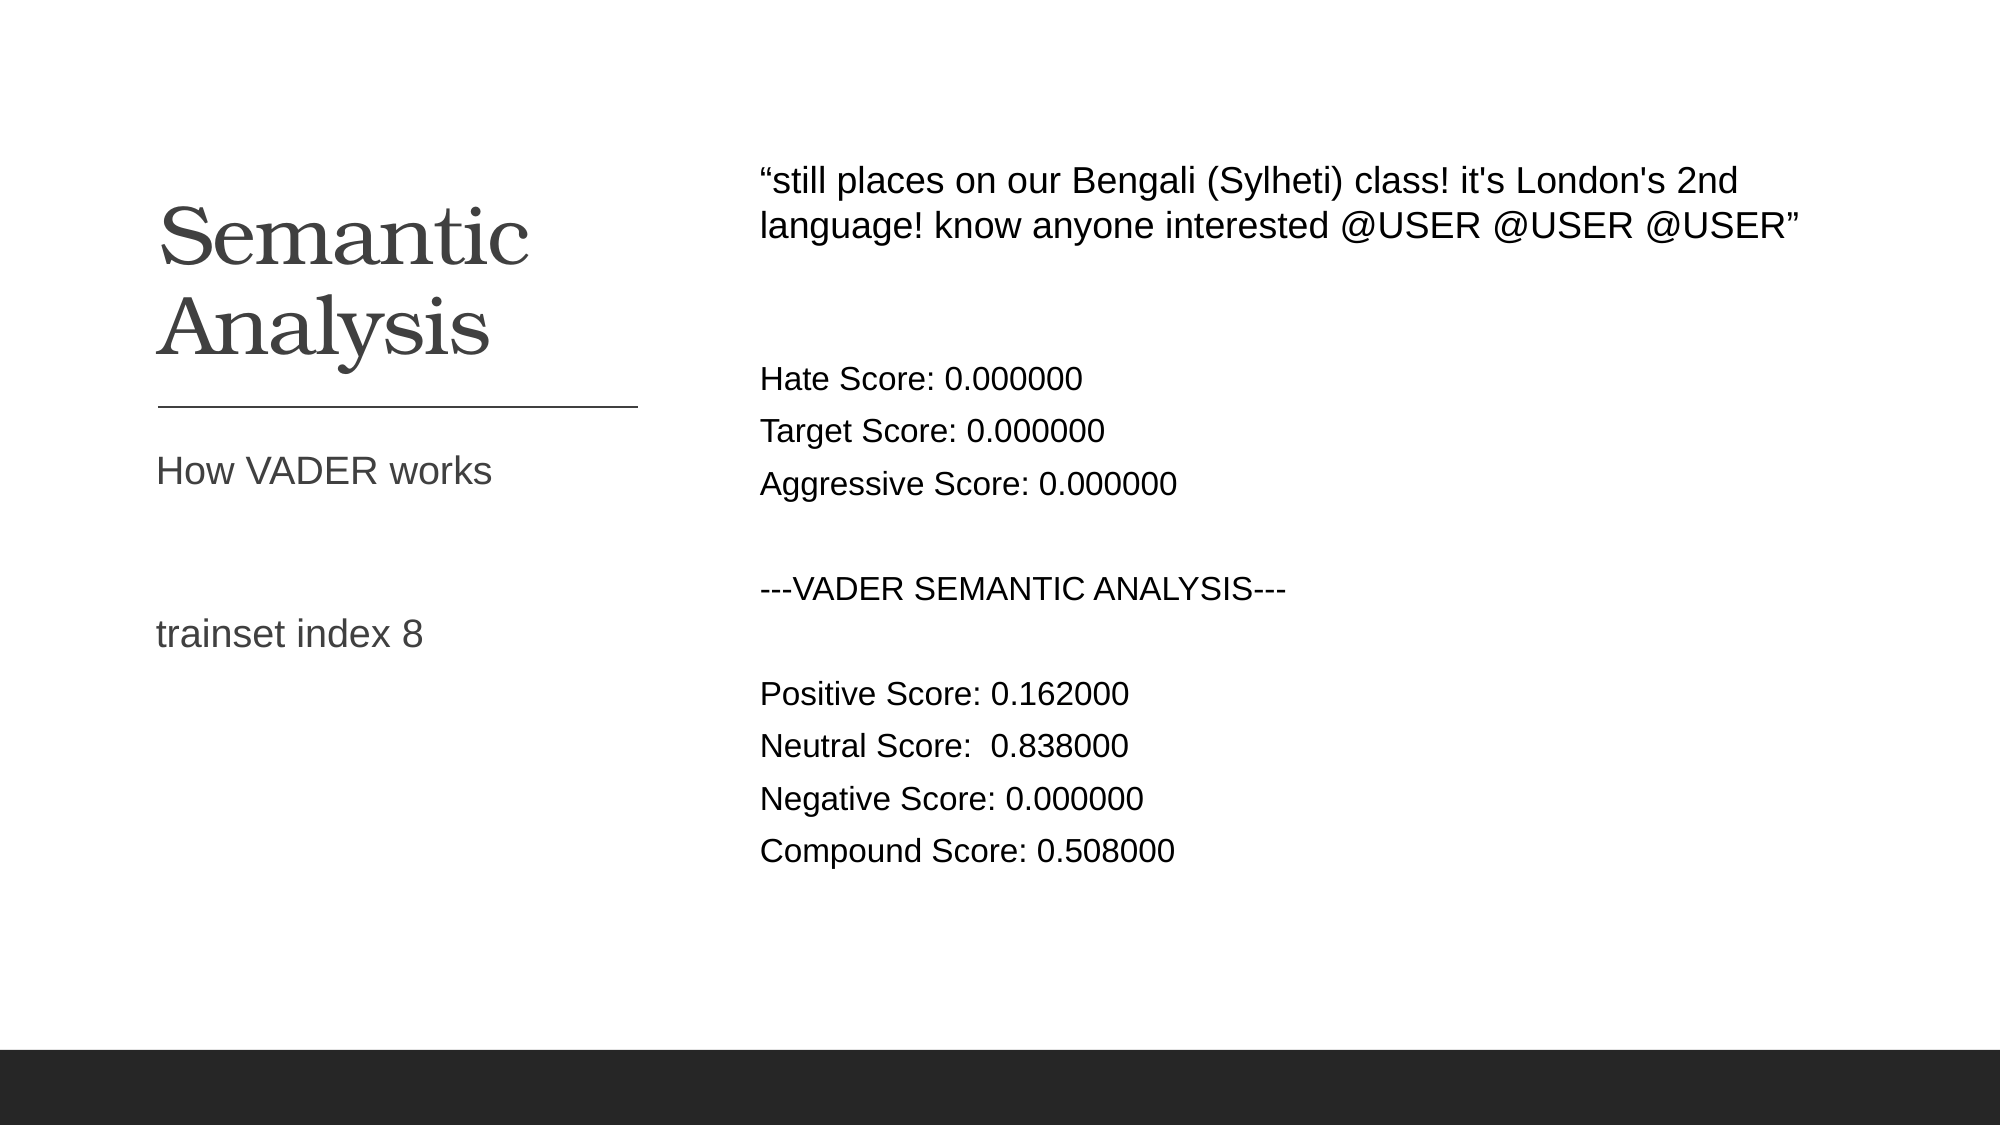

# Semantic Analysis
“still places on our Bengali (Sylheti) class! it's London's 2nd language! know anyone interested @USER @USER @USER”
Hate Score: 0.000000
Target Score: 0.000000
Aggressive Score: 0.000000

---VADER SEMANTIC ANALYSIS---

Positive Score: 0.162000
Neutral Score:  0.838000
Negative Score: 0.000000
Compound Score: 0.508000
How VADER works

trainset index 8